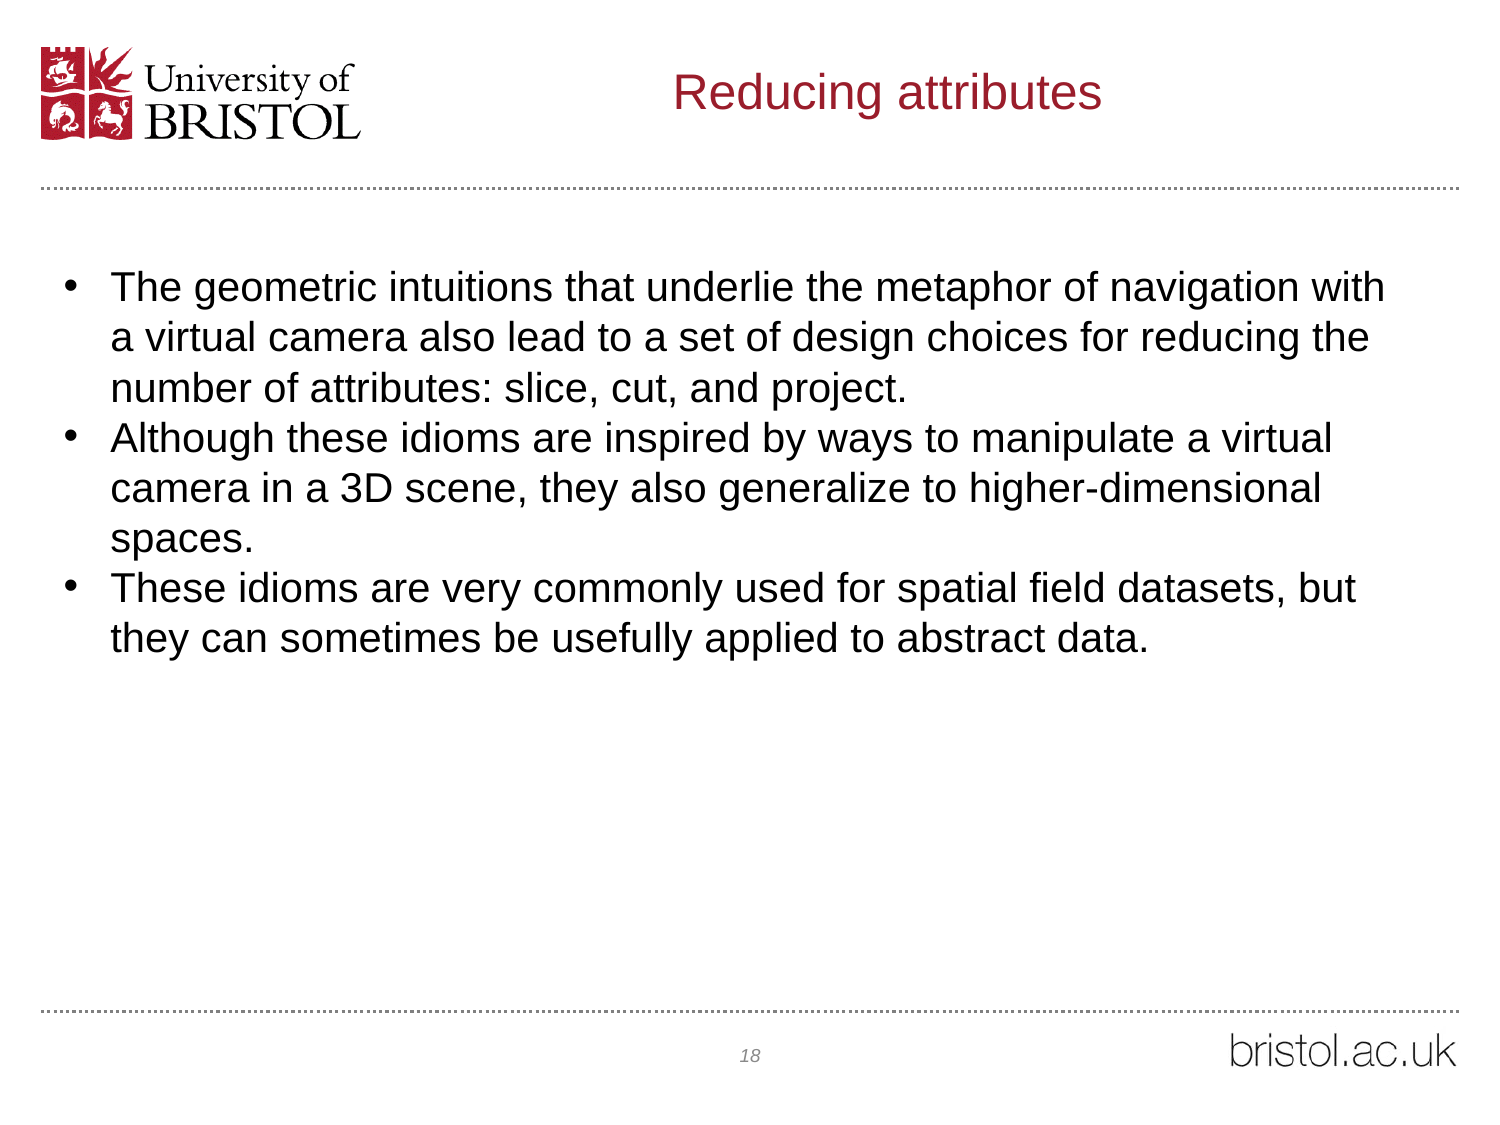

# Reducing attributes
The geometric intuitions that underlie the metaphor of navigation with a virtual camera also lead to a set of design choices for reducing the number of attributes: slice, cut, and project.
Although these idioms are inspired by ways to manipulate a virtual camera in a 3D scene, they also generalize to higher-dimensional spaces.
These idioms are very commonly used for spatial field datasets, but they can sometimes be usefully applied to abstract data.
18